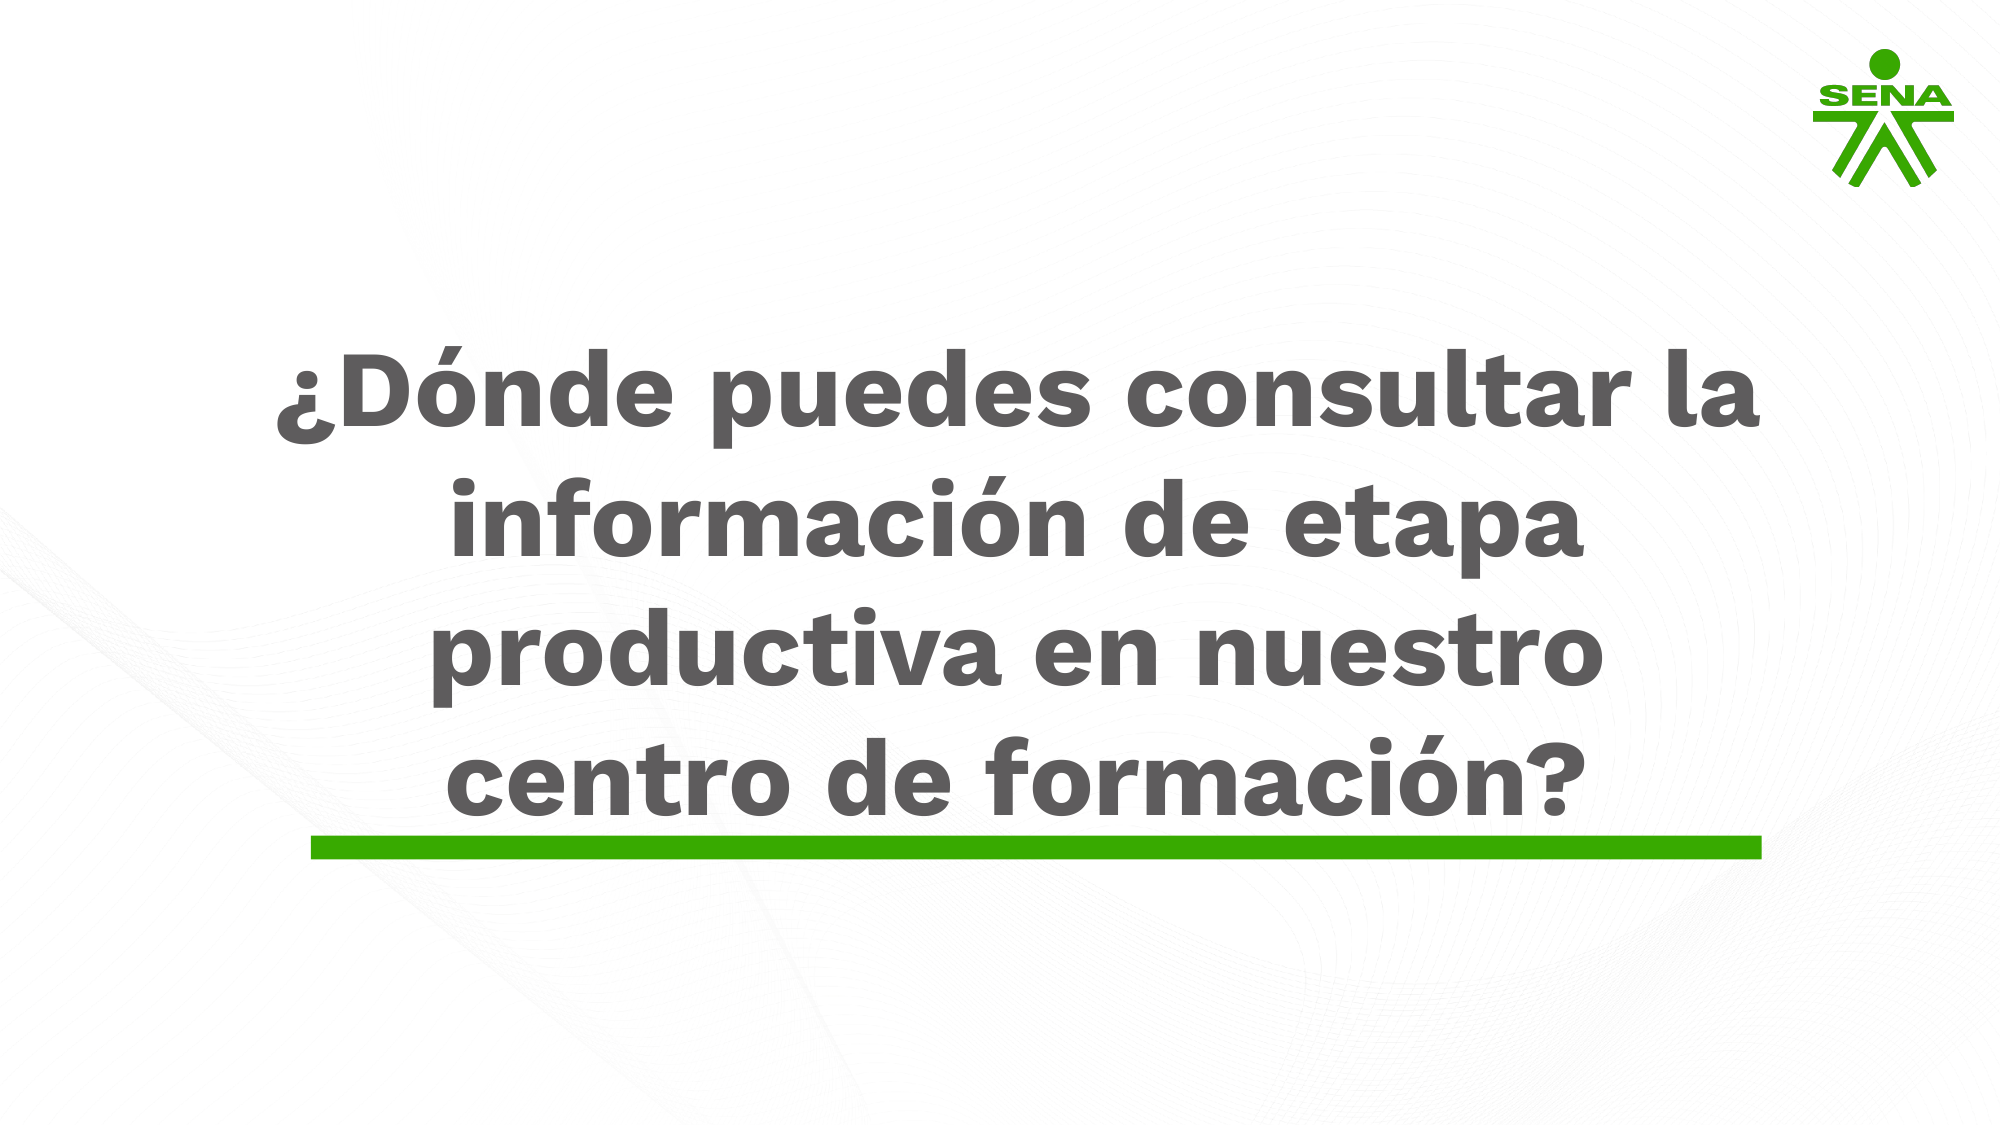

¿Dónde puedes consultar la información de etapa productiva en nuestro centro de formación?